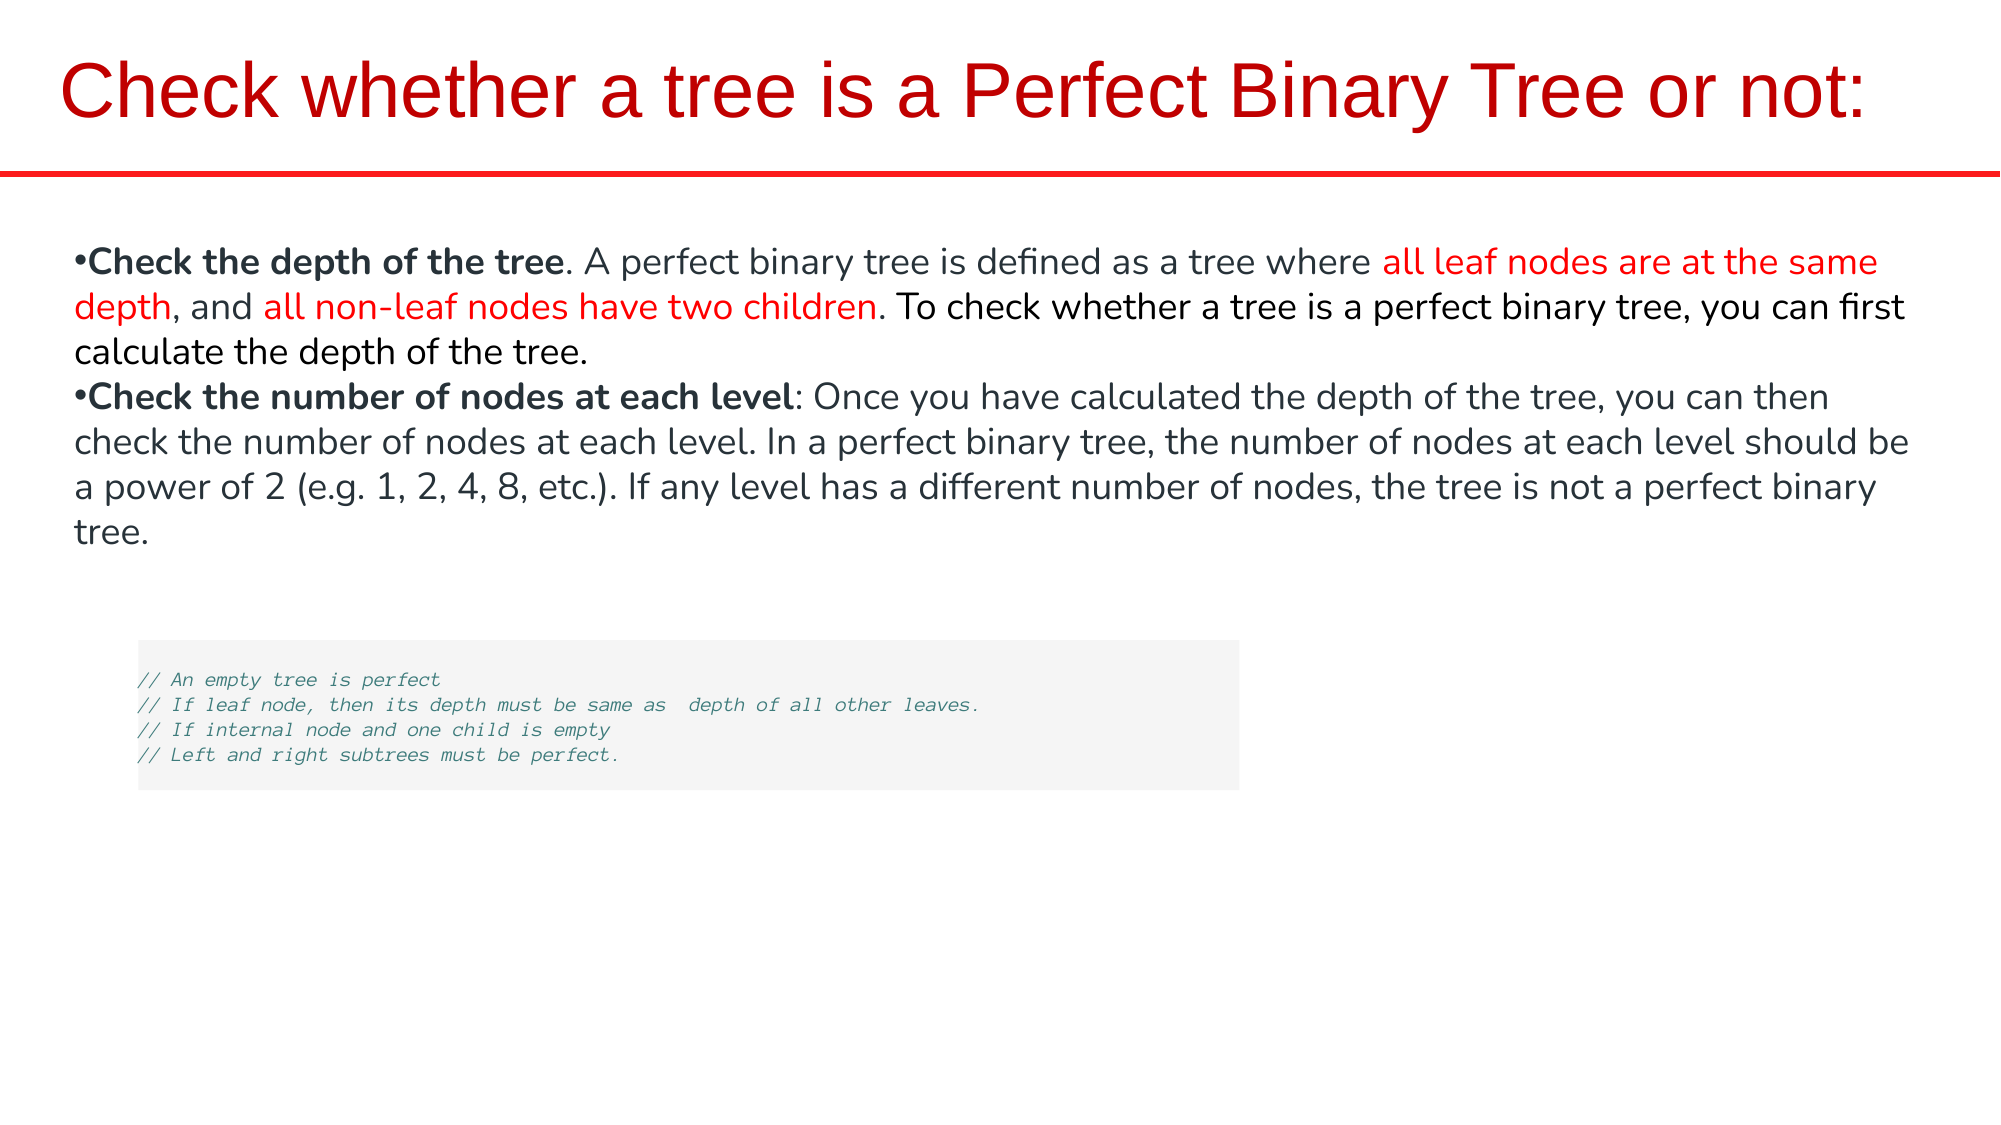

# Check whether a tree is a Perfect Binary Tree or not:
Check the depth of the tree. A perfect binary tree is defined as a tree where all leaf nodes are at the same depth, and all non-leaf nodes have two children. To check whether a tree is a perfect binary tree, you can first calculate the depth of the tree.
Check the number of nodes at each level: Once you have calculated the depth of the tree, you can then check the number of nodes at each level. In a perfect binary tree, the number of nodes at each level should be a power of 2 (e.g. 1, 2, 4, 8, etc.). If any level has a different number of nodes, the tree is not a perfect binary tree.

// An empty tree is perfect
// If leaf node, then its depth must be same as  depth of all other leaves.
// If internal node and one child is empty
// Left and right subtrees must be perfect.